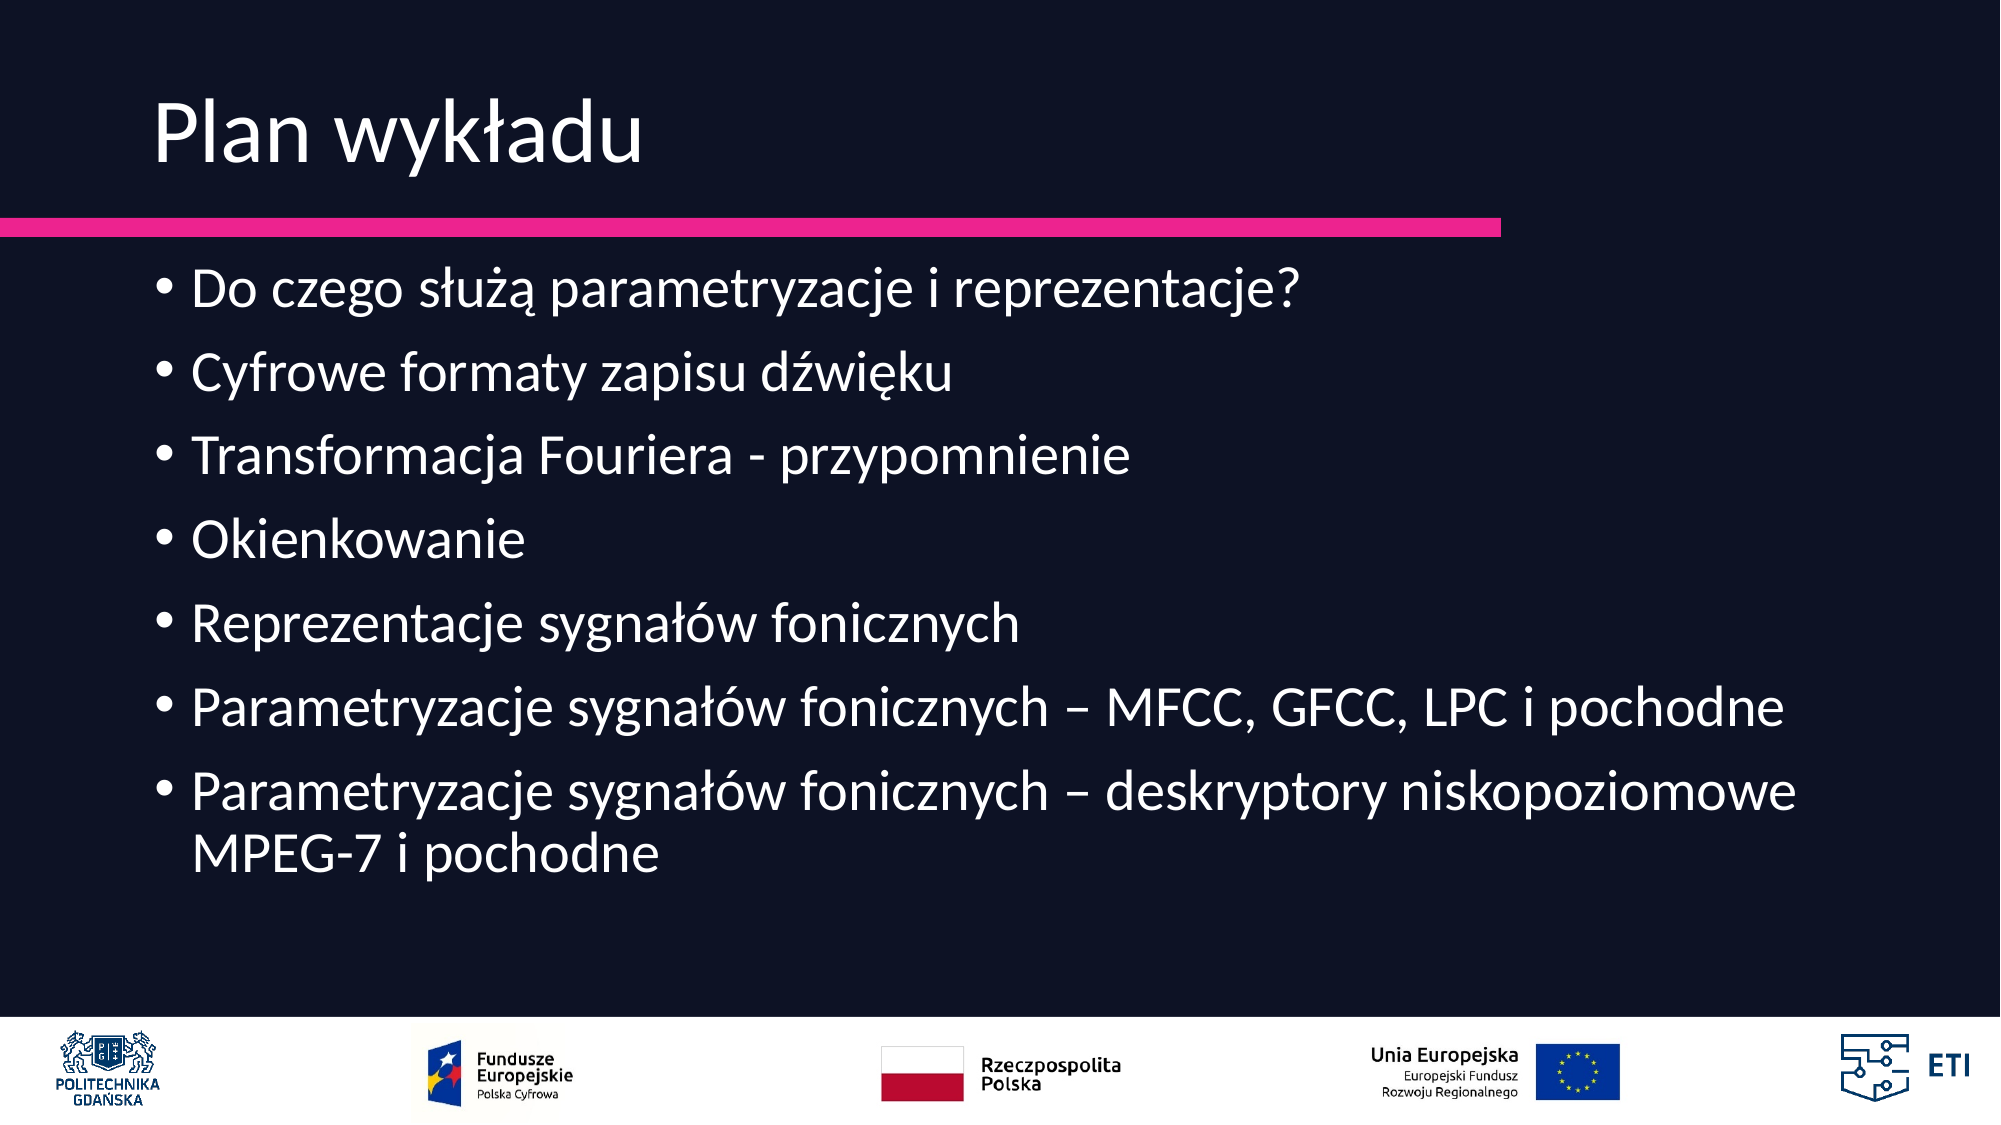

# Plan wykładu
Do czego służą parametryzacje i reprezentacje?
Cyfrowe formaty zapisu dźwięku
Transformacja Fouriera - przypomnienie
Okienkowanie
Reprezentacje sygnałów fonicznych
Parametryzacje sygnałów fonicznych – MFCC, GFCC, LPC i pochodne
Parametryzacje sygnałów fonicznych – deskryptory niskopoziomowe MPEG-7 i pochodne